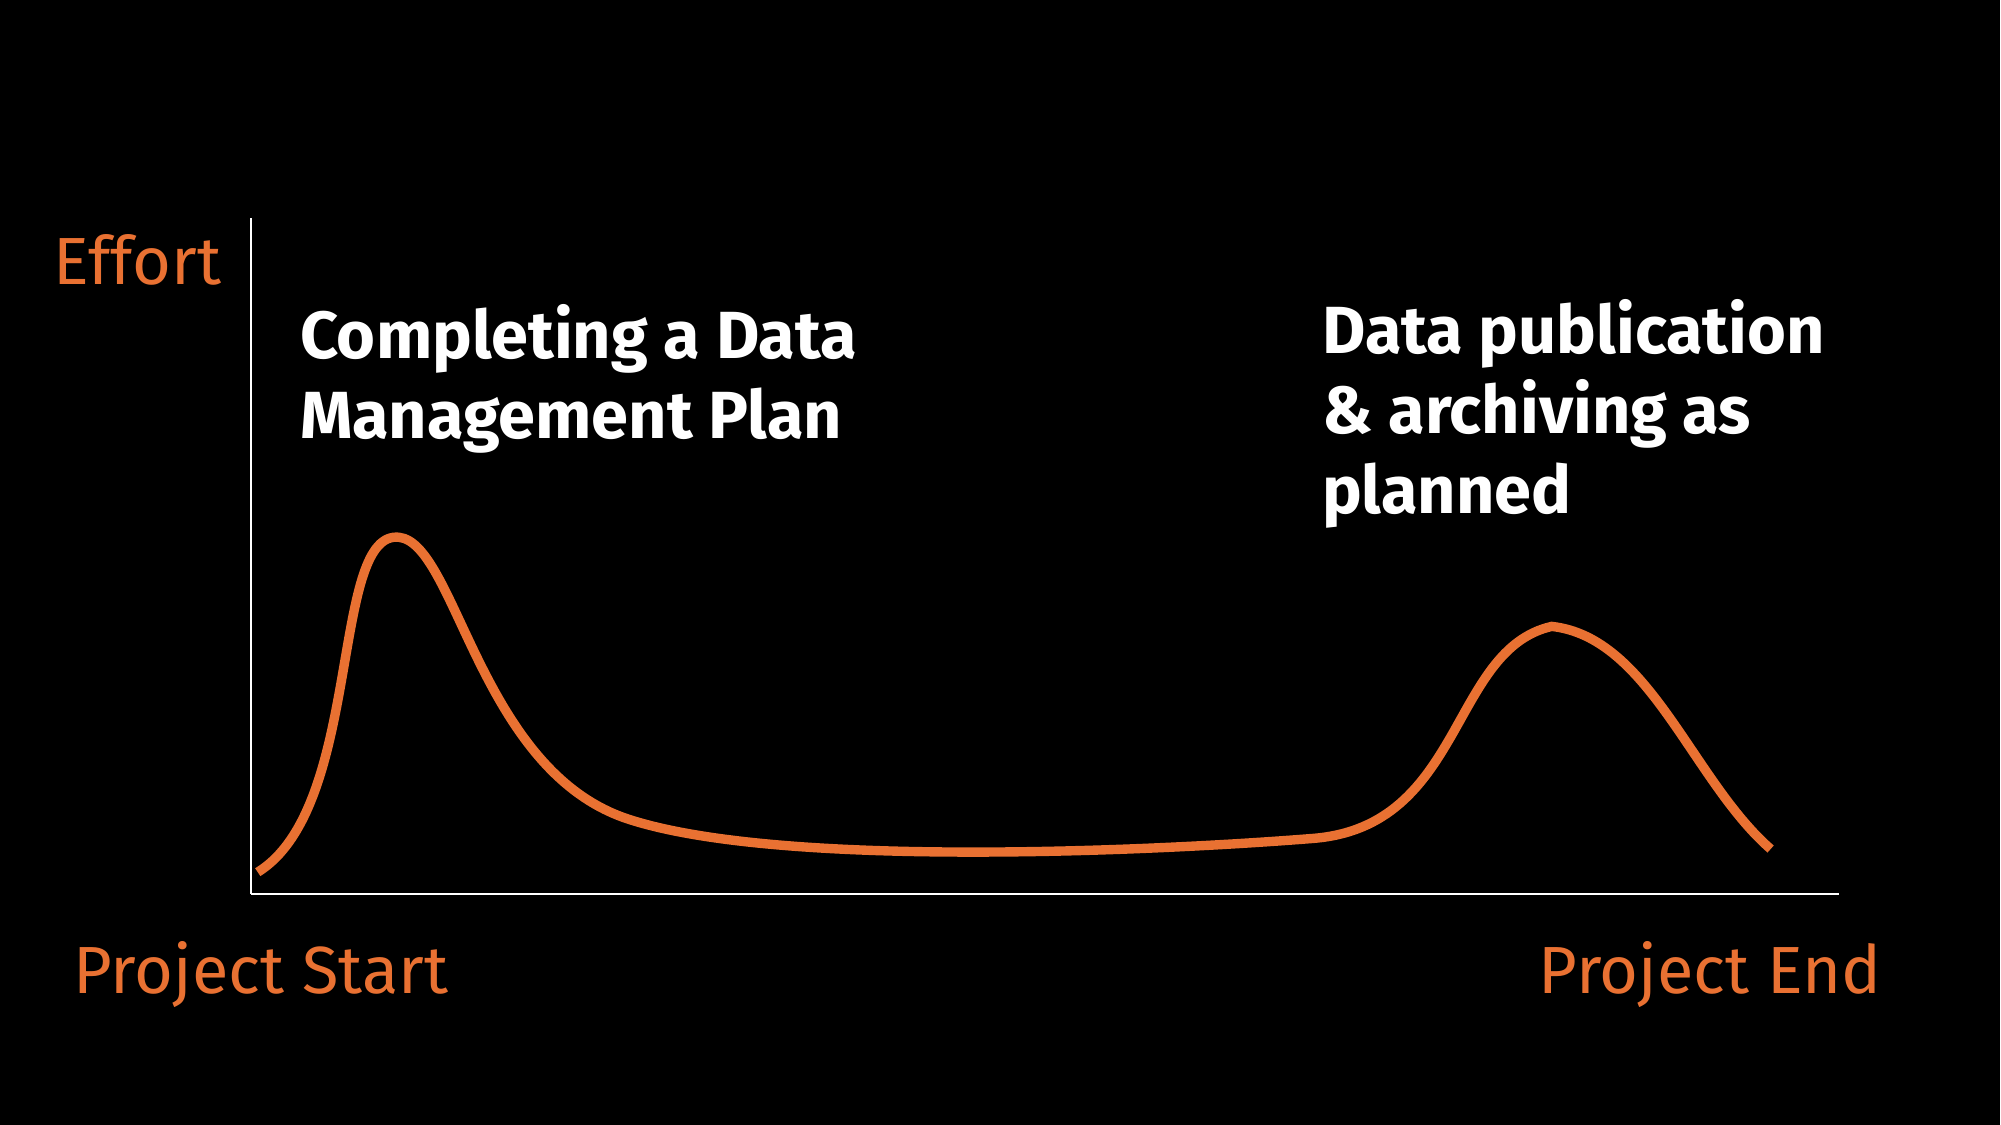

Effort
Data publication & archiving as planned
Completing a Data Management Plan

Project Start
Project End